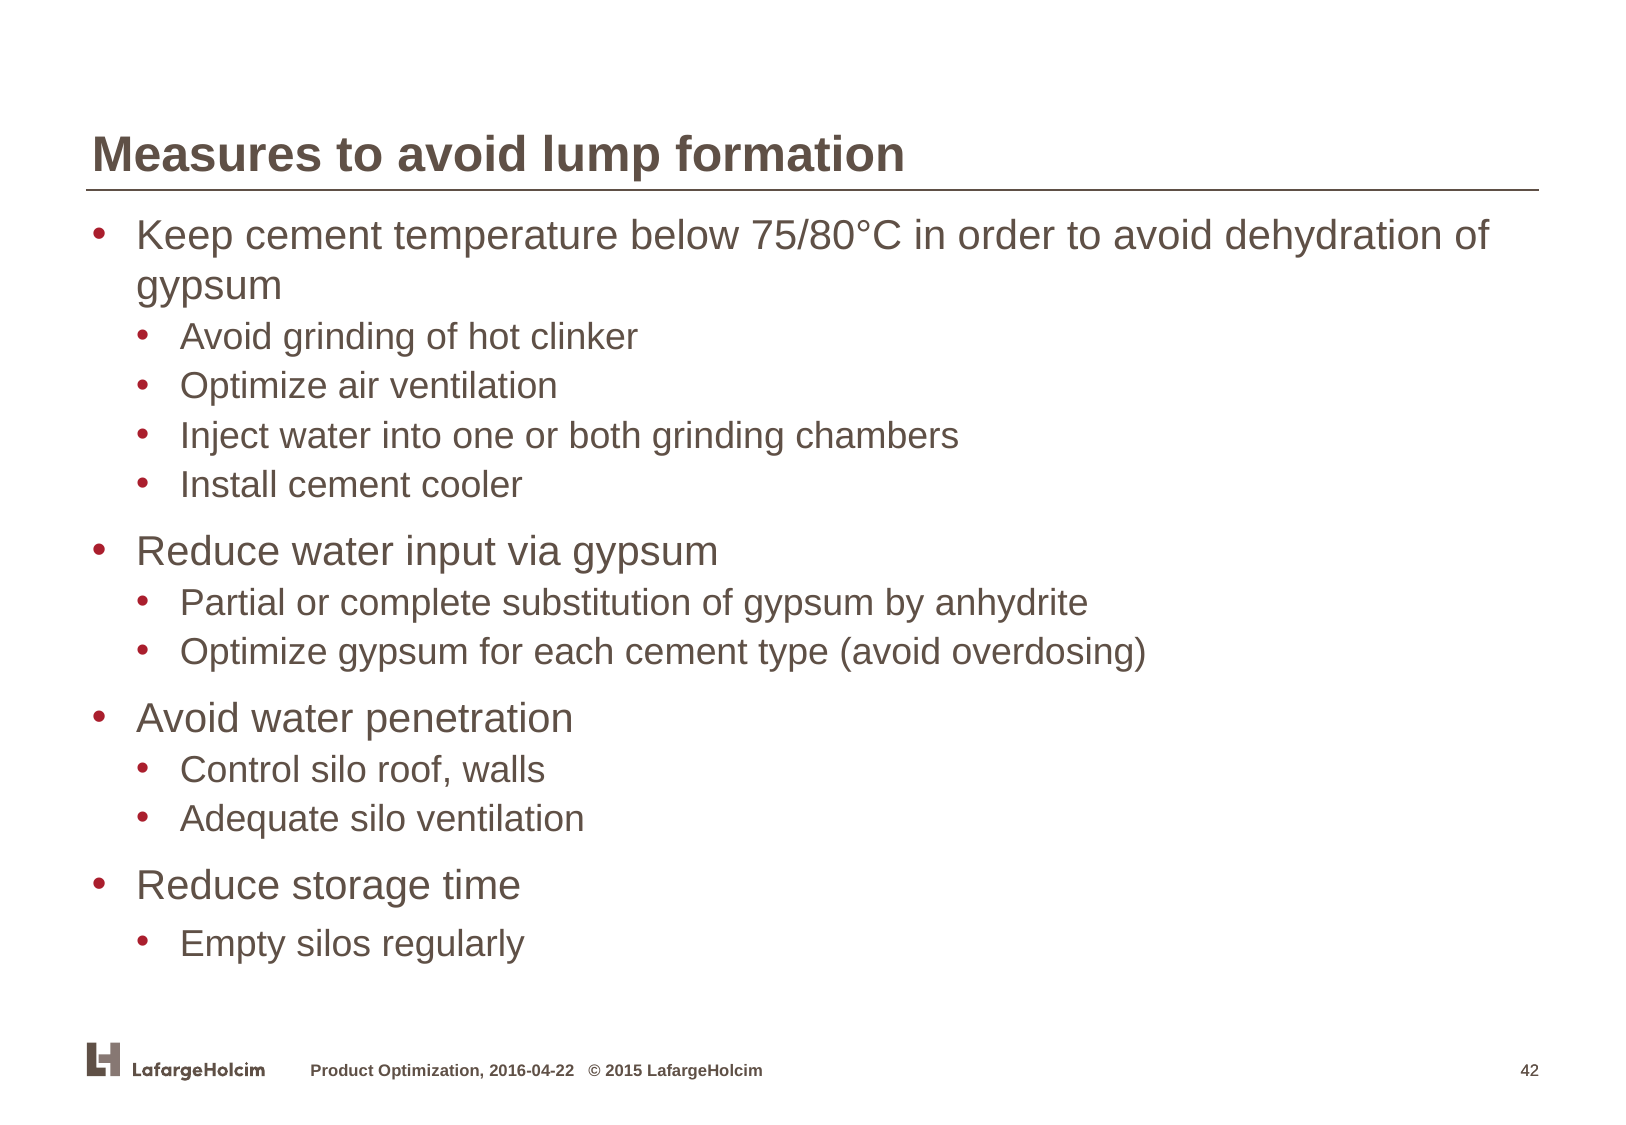

Measures to avoid lump formation
Keep cement temperature below 75/80°C in order to avoid dehydration of gypsum
Avoid grinding of hot clinker
Optimize air ventilation
Inject water into one or both grinding chambers
Install cement cooler
Reduce water input via gypsum
Partial or complete substitution of gypsum by anhydrite
Optimize gypsum for each cement type (avoid overdosing)
Avoid water penetration
Control silo roof, walls
Adequate silo ventilation
Reduce storage time
Empty silos regularly

Product Optimization, 2016-04-22   © 2015 LafargeHolcim
42
42